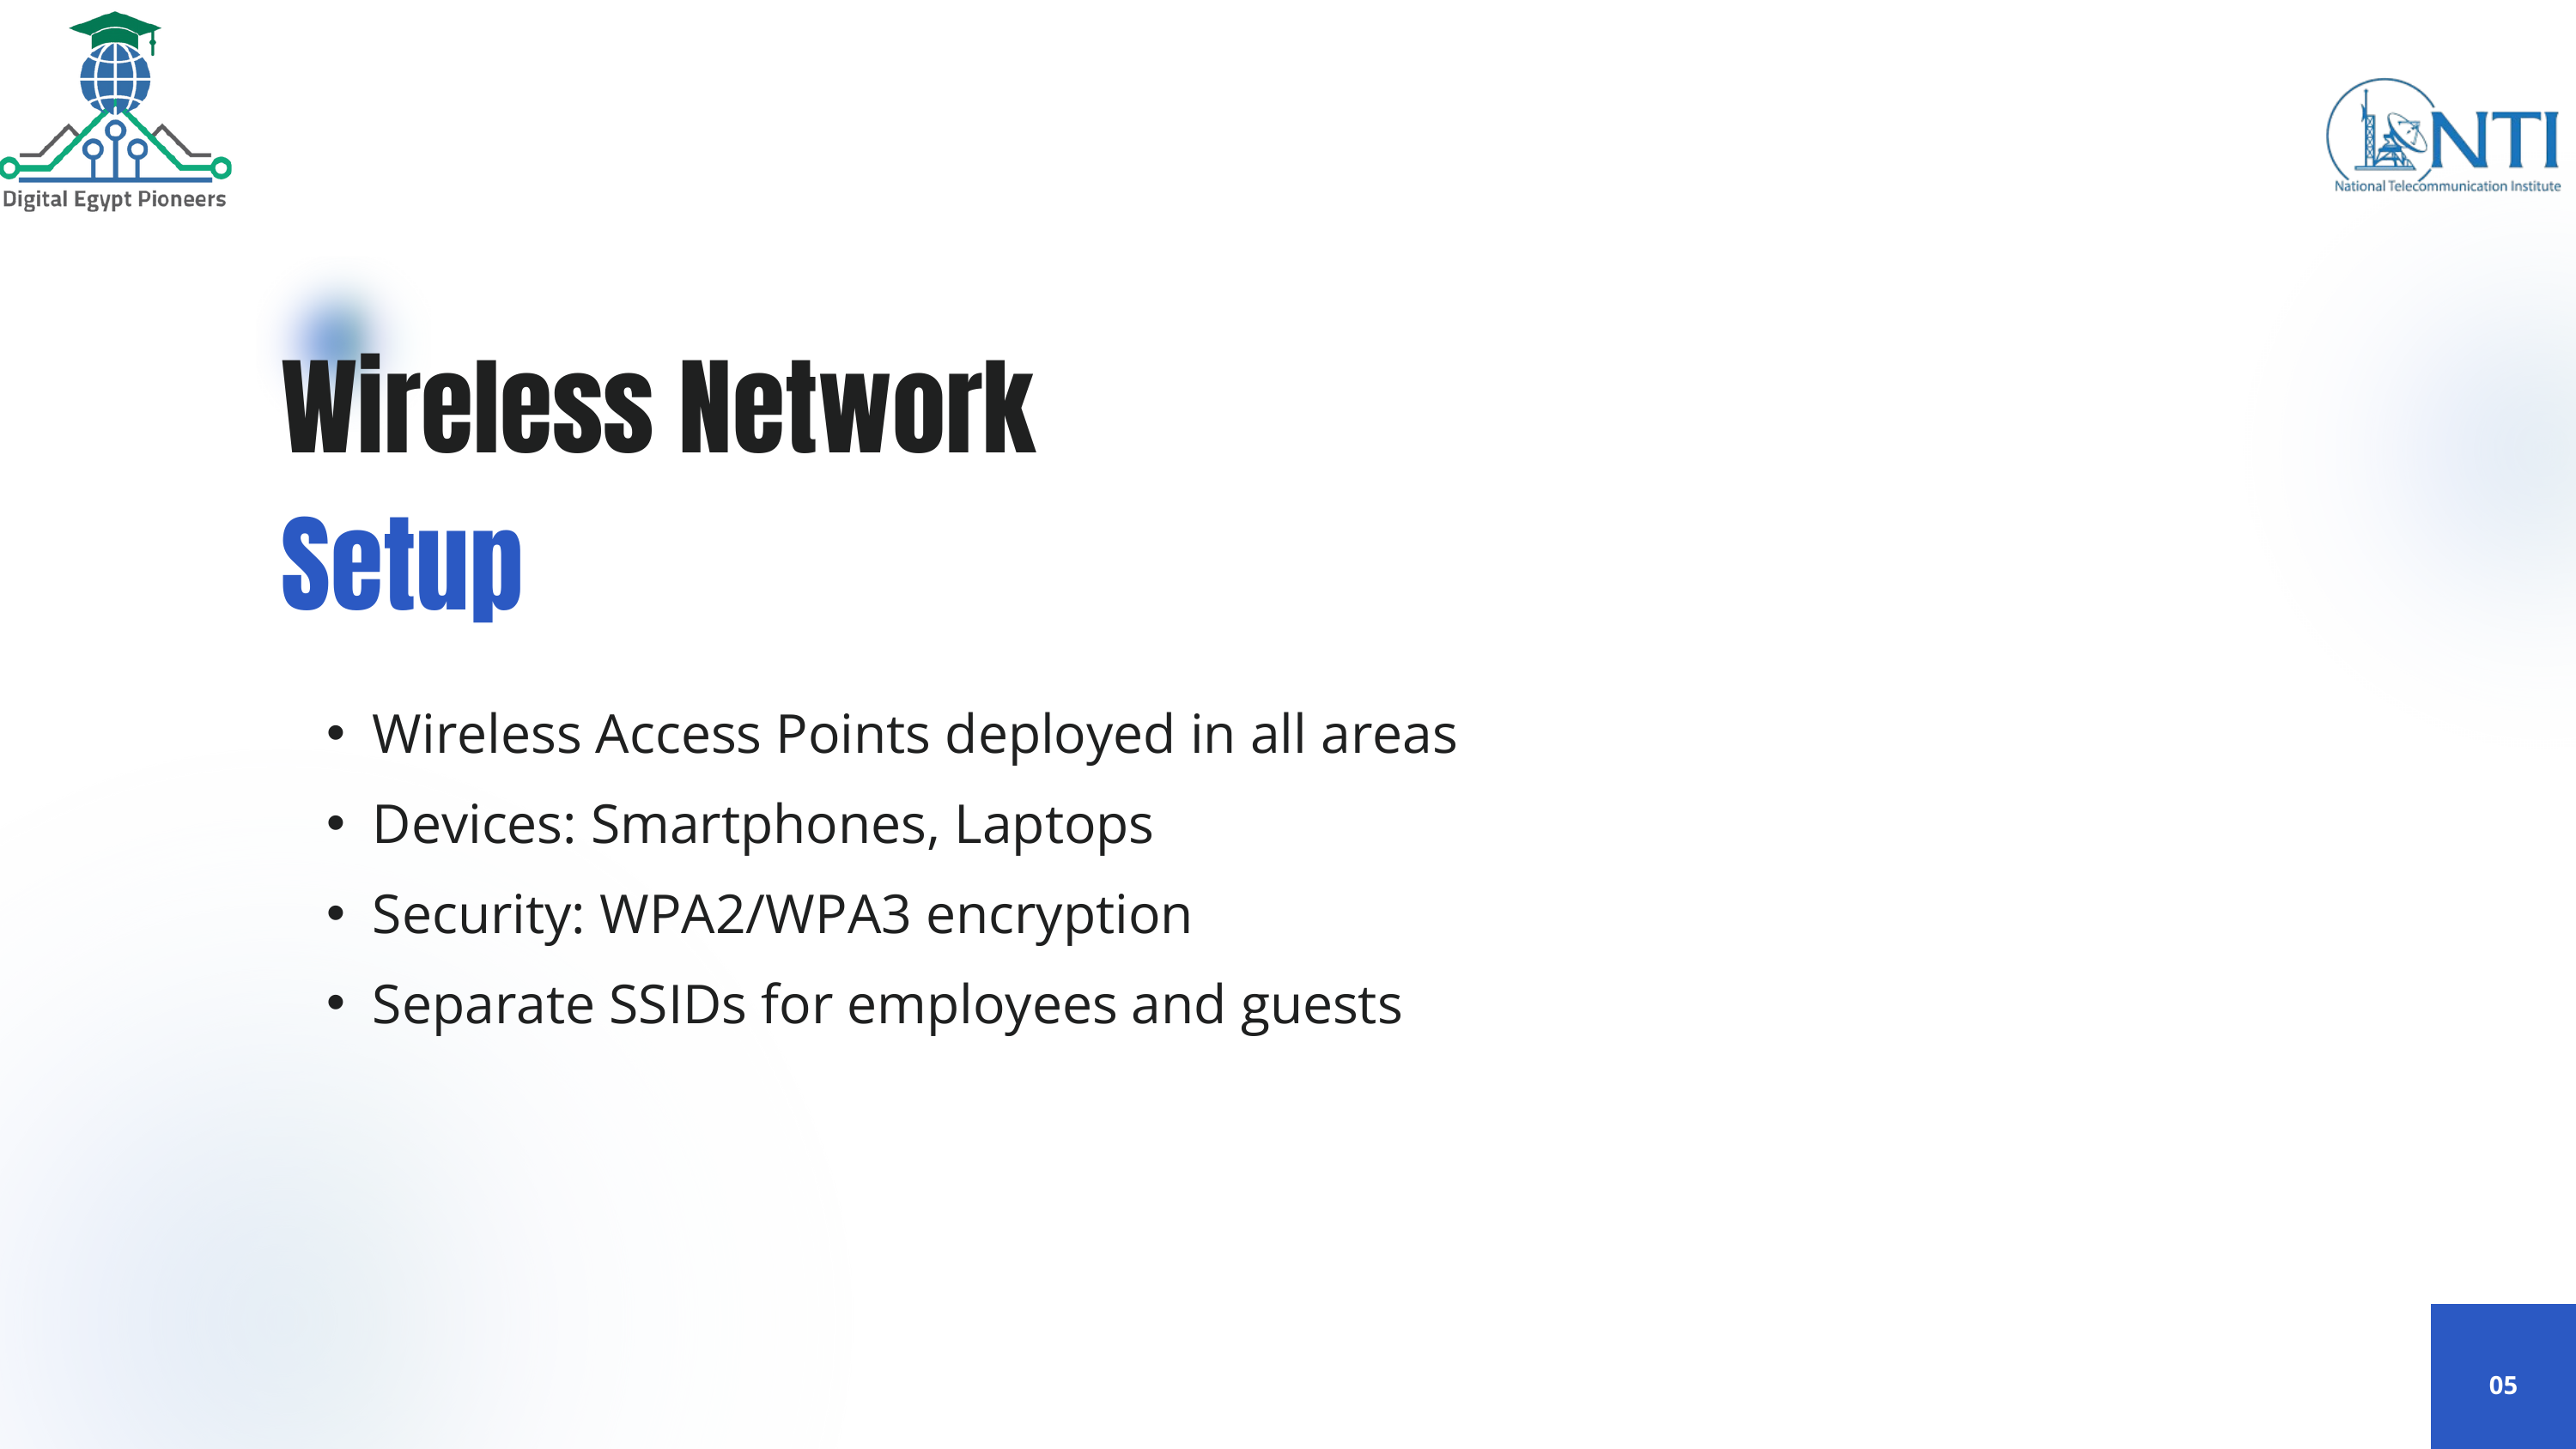

Wireless Network Setup
Wireless Access Points deployed in all areas
Devices: Smartphones, Laptops
Security: WPA2/WPA3 encryption
Separate SSIDs for employees and guests

05